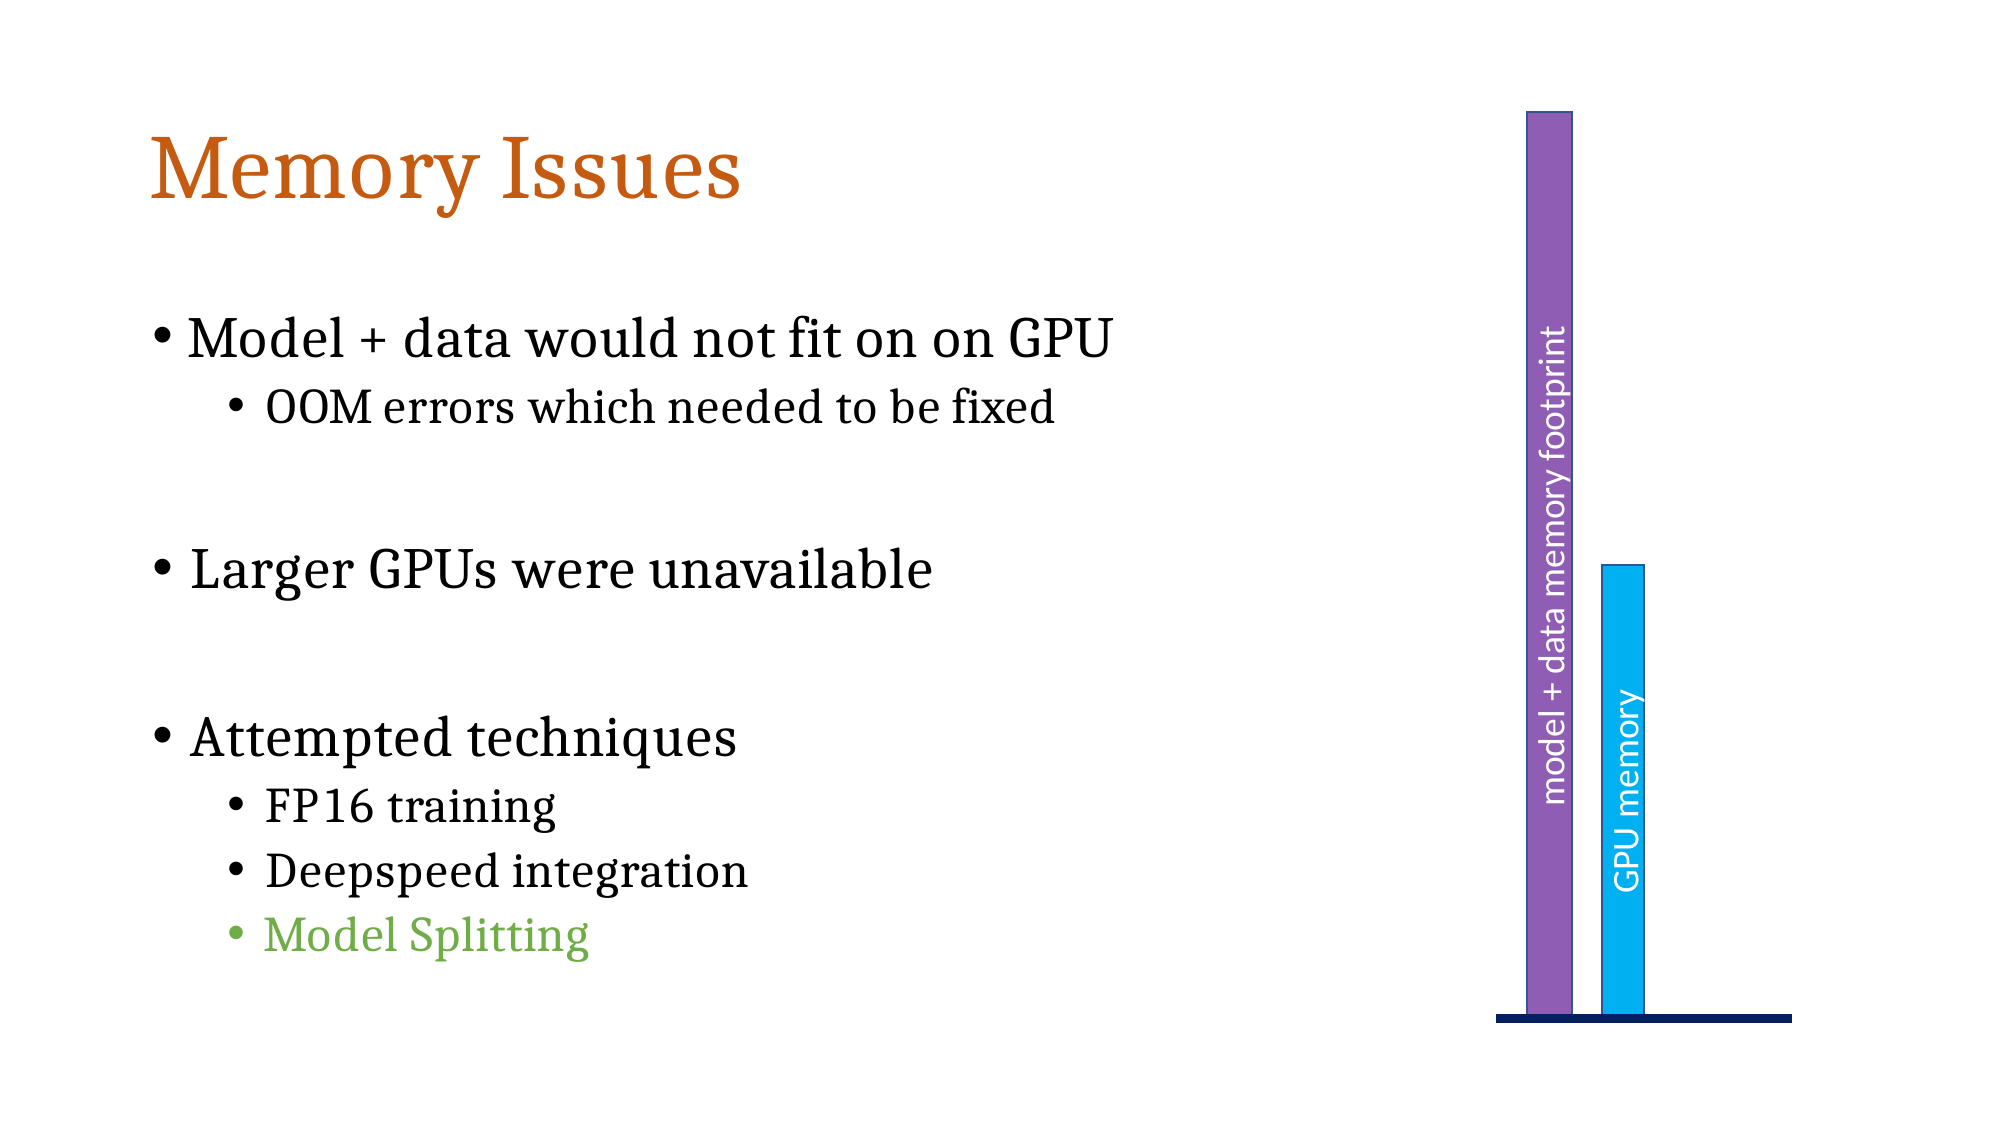

# Memory Issues
model + data memory footprint
Model + data would not fit on on GPU
OOM errors which needed to be fixed

Larger GPUs were unavailable

Attempted techniques
FP16 training
Deepspeed integration
Model Splitting
GPU memory